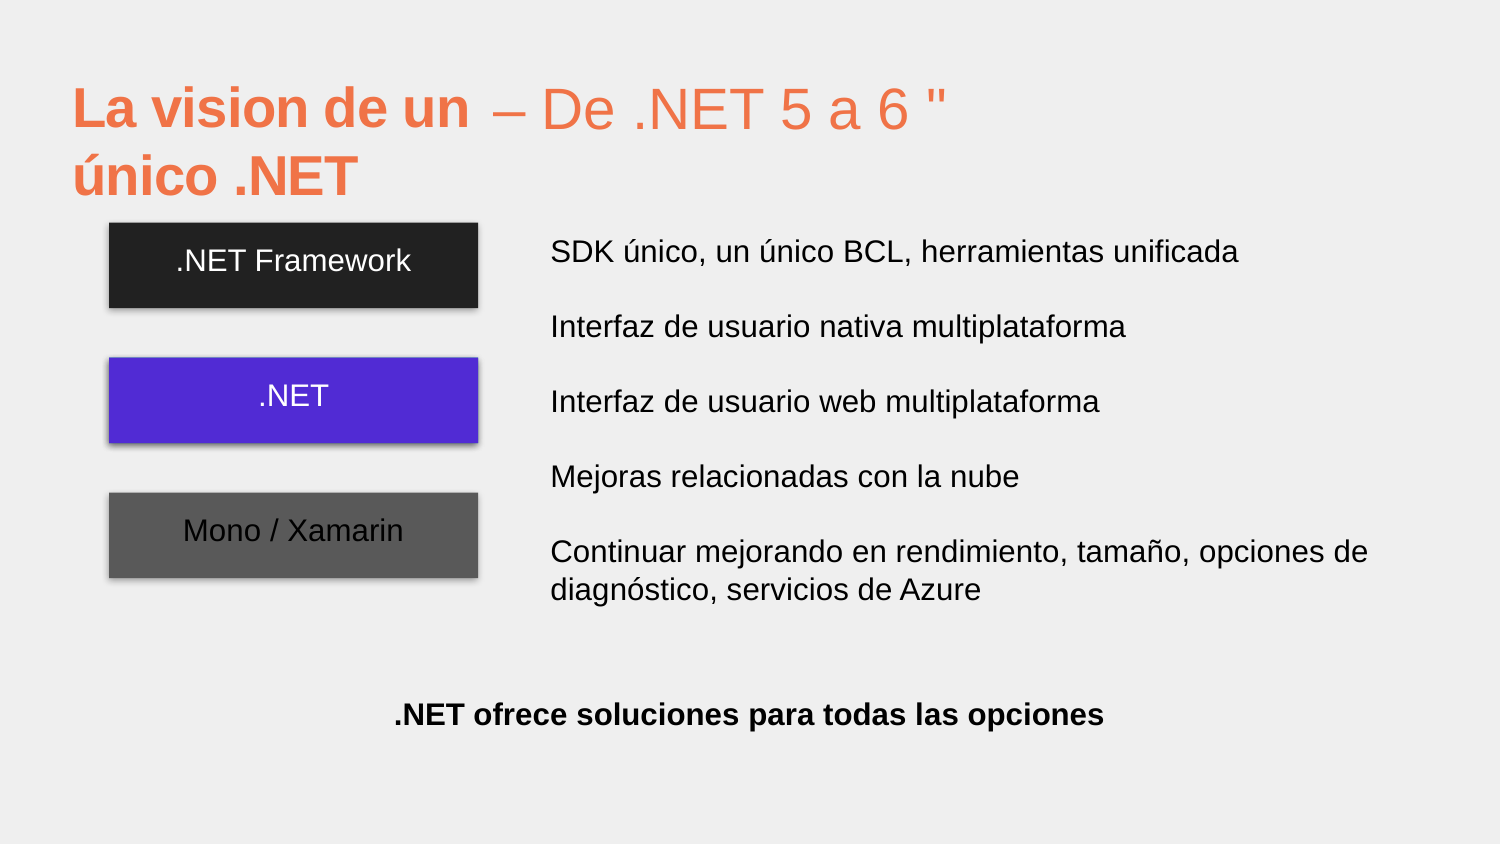

# – De .NET 5 a 6 "
La vision de un único .NET
.NET Framework
SDK único, un único BCL, herramientas unificada

Interfaz de usuario nativa multiplataforma

Interfaz de usuario web multiplataforma

Mejoras relacionadas con la nube

Continuar mejorando en rendimiento, tamaño, opciones de diagnóstico, servicios de Azure
.NET
.NET Core
Mono / Xamarin
.NET ofrece soluciones para todas las opciones